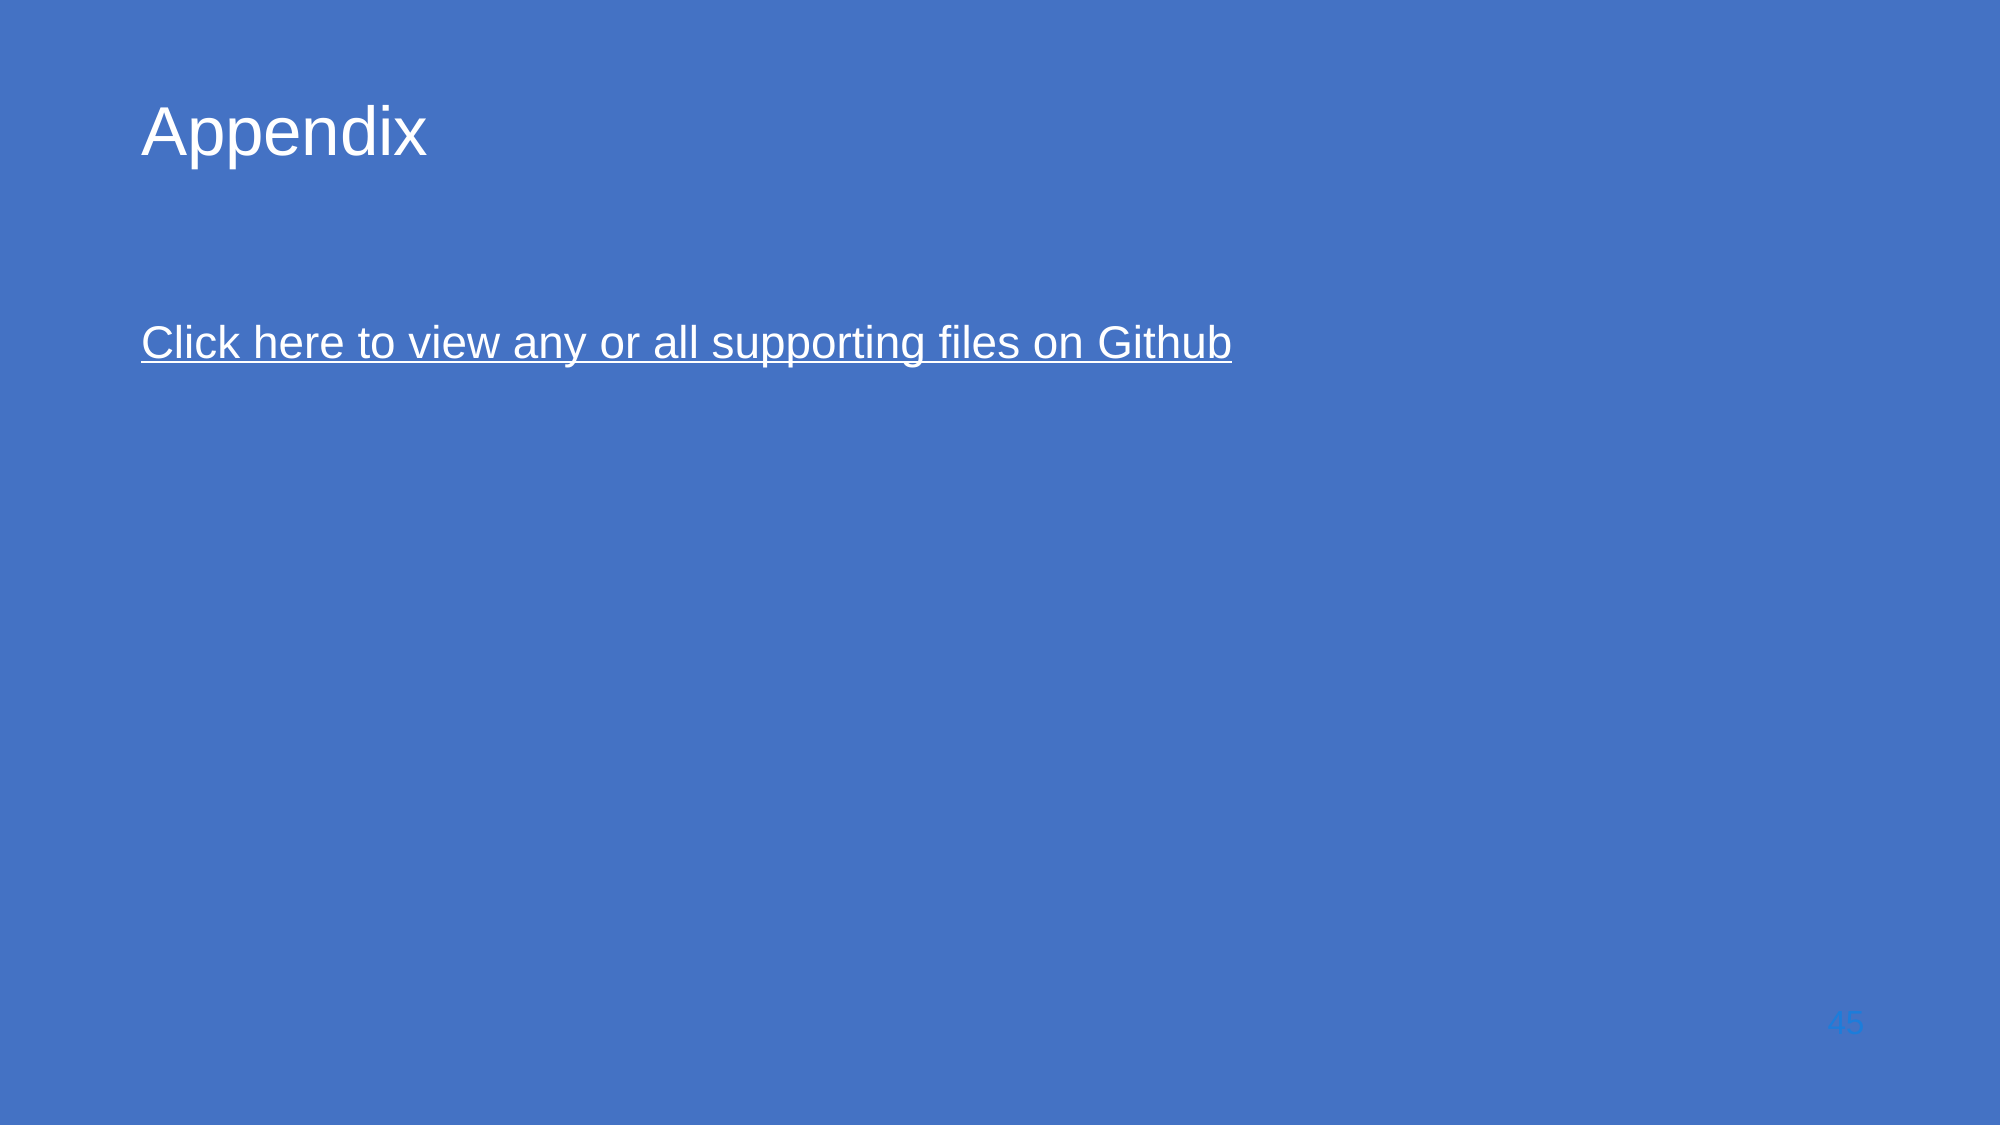

Appendix
Click here to view any or all supporting files on Github
45